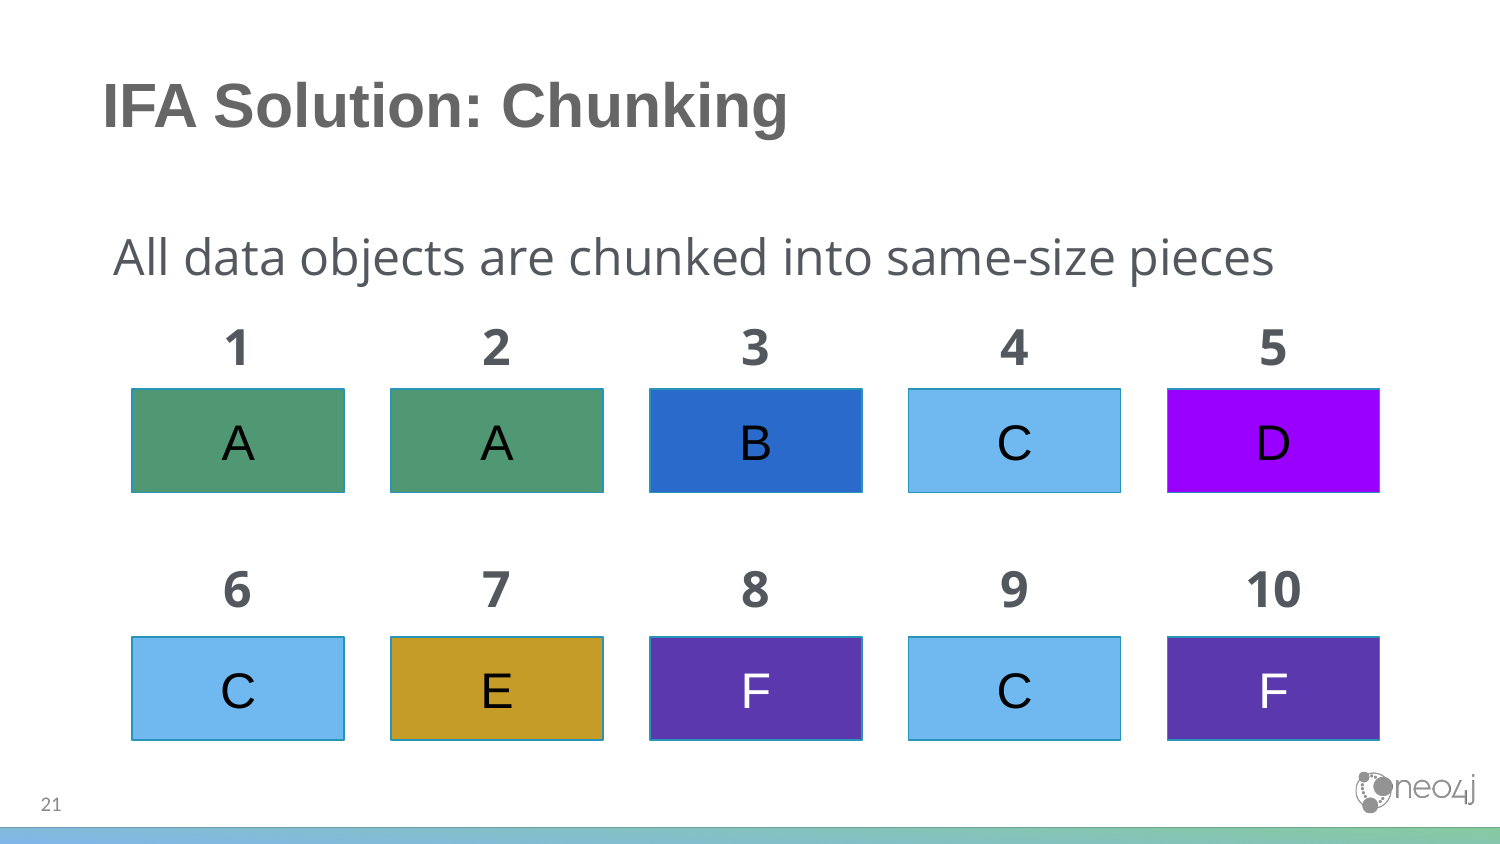

# IFA Solution: Chunking
All data objects are chunked into same-size pieces
1
2
3
4
5
A
A
B
C
D
6
7
8
9
10
C
E
F
C
F
21